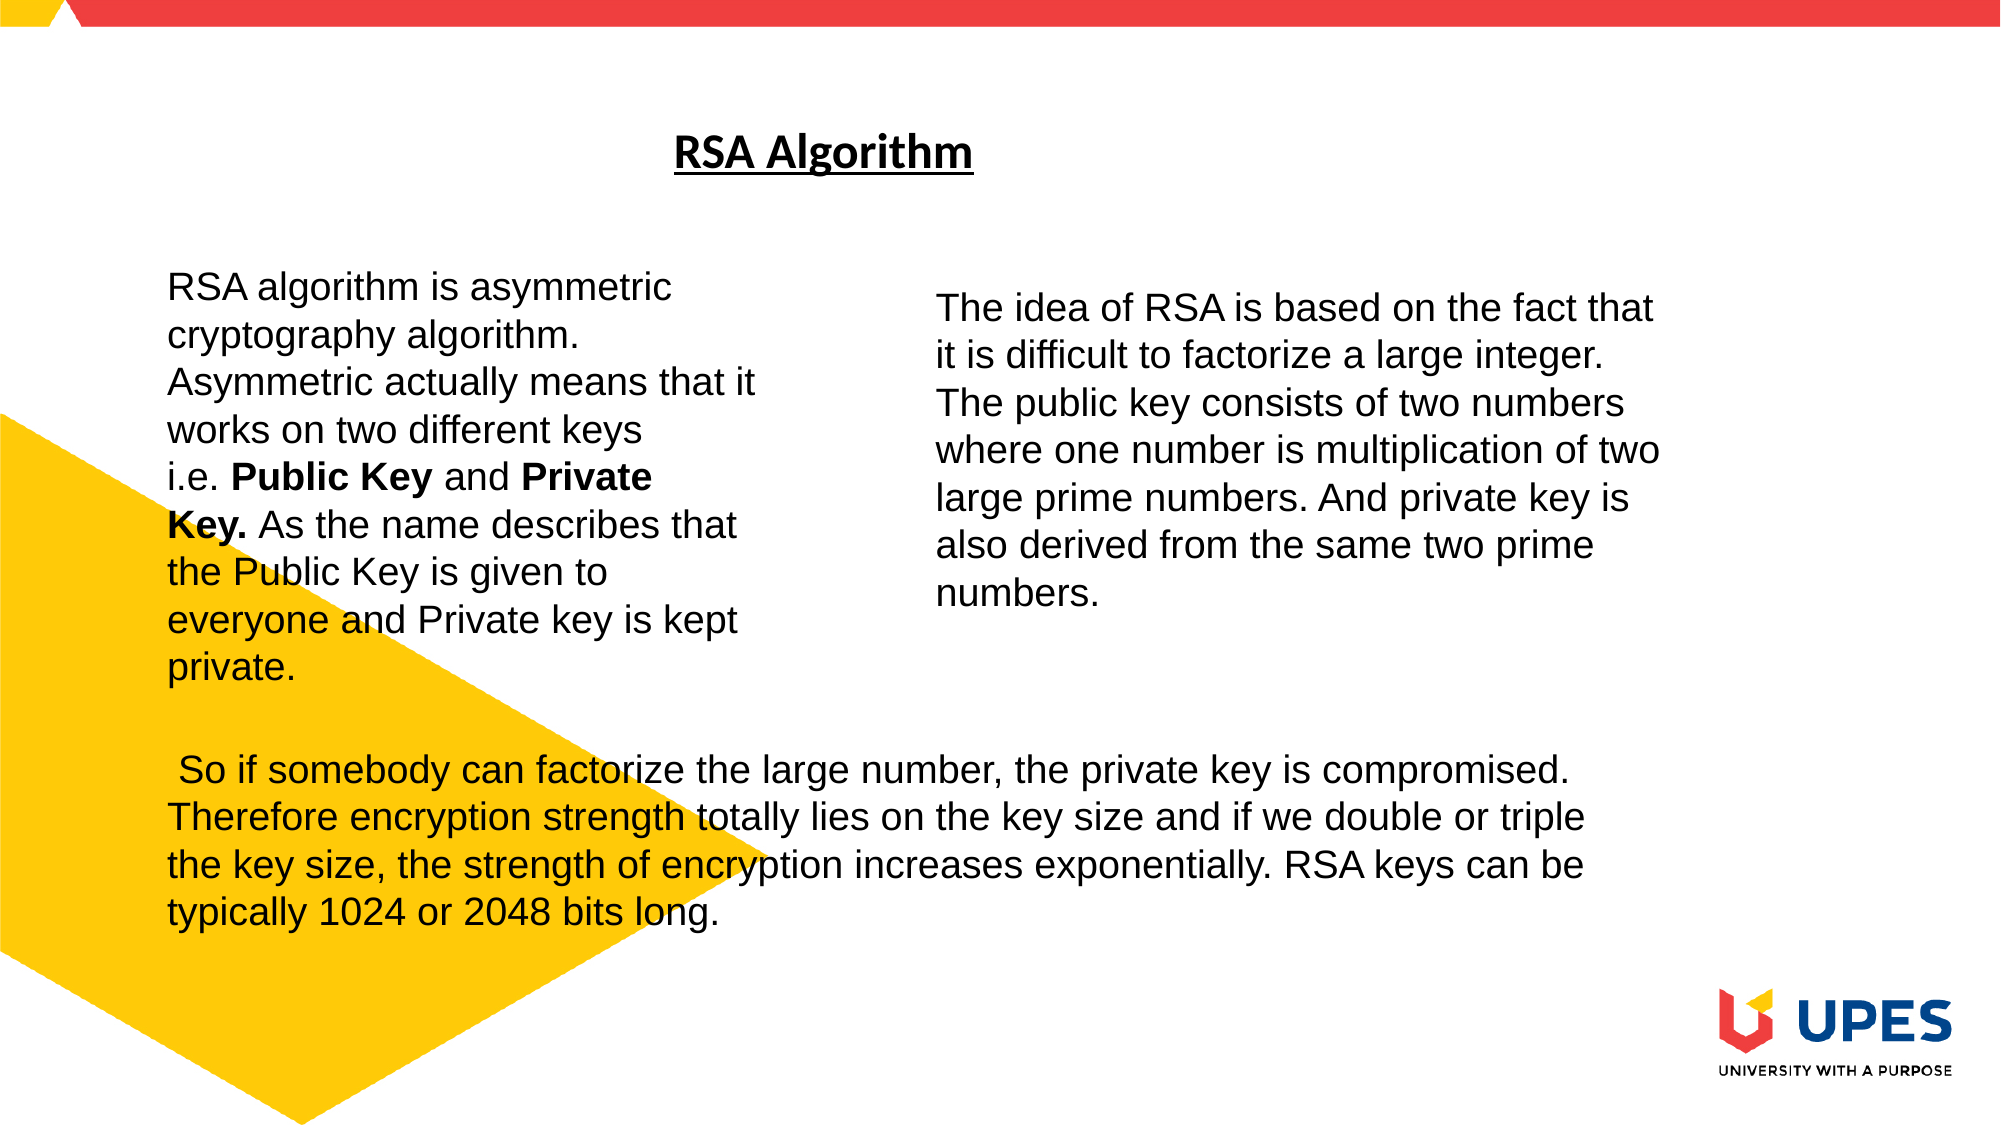

RSA Algorithm
RSA algorithm is asymmetric cryptography algorithm. Asymmetric actually means that it works on two different keys i.e. Public Key and Private Key. As the name describes that the Public Key is given to everyone and Private key is kept private.
The idea of RSA is based on the fact that it is difficult to factorize a large integer. The public key consists of two numbers where one number is multiplication of two large prime numbers. And private key is also derived from the same two prime numbers.
 So if somebody can factorize the large number, the private key is compromised. Therefore encryption strength totally lies on the key size and if we double or triple the key size, the strength of encryption increases exponentially. RSA keys can be typically 1024 or 2048 bits long.